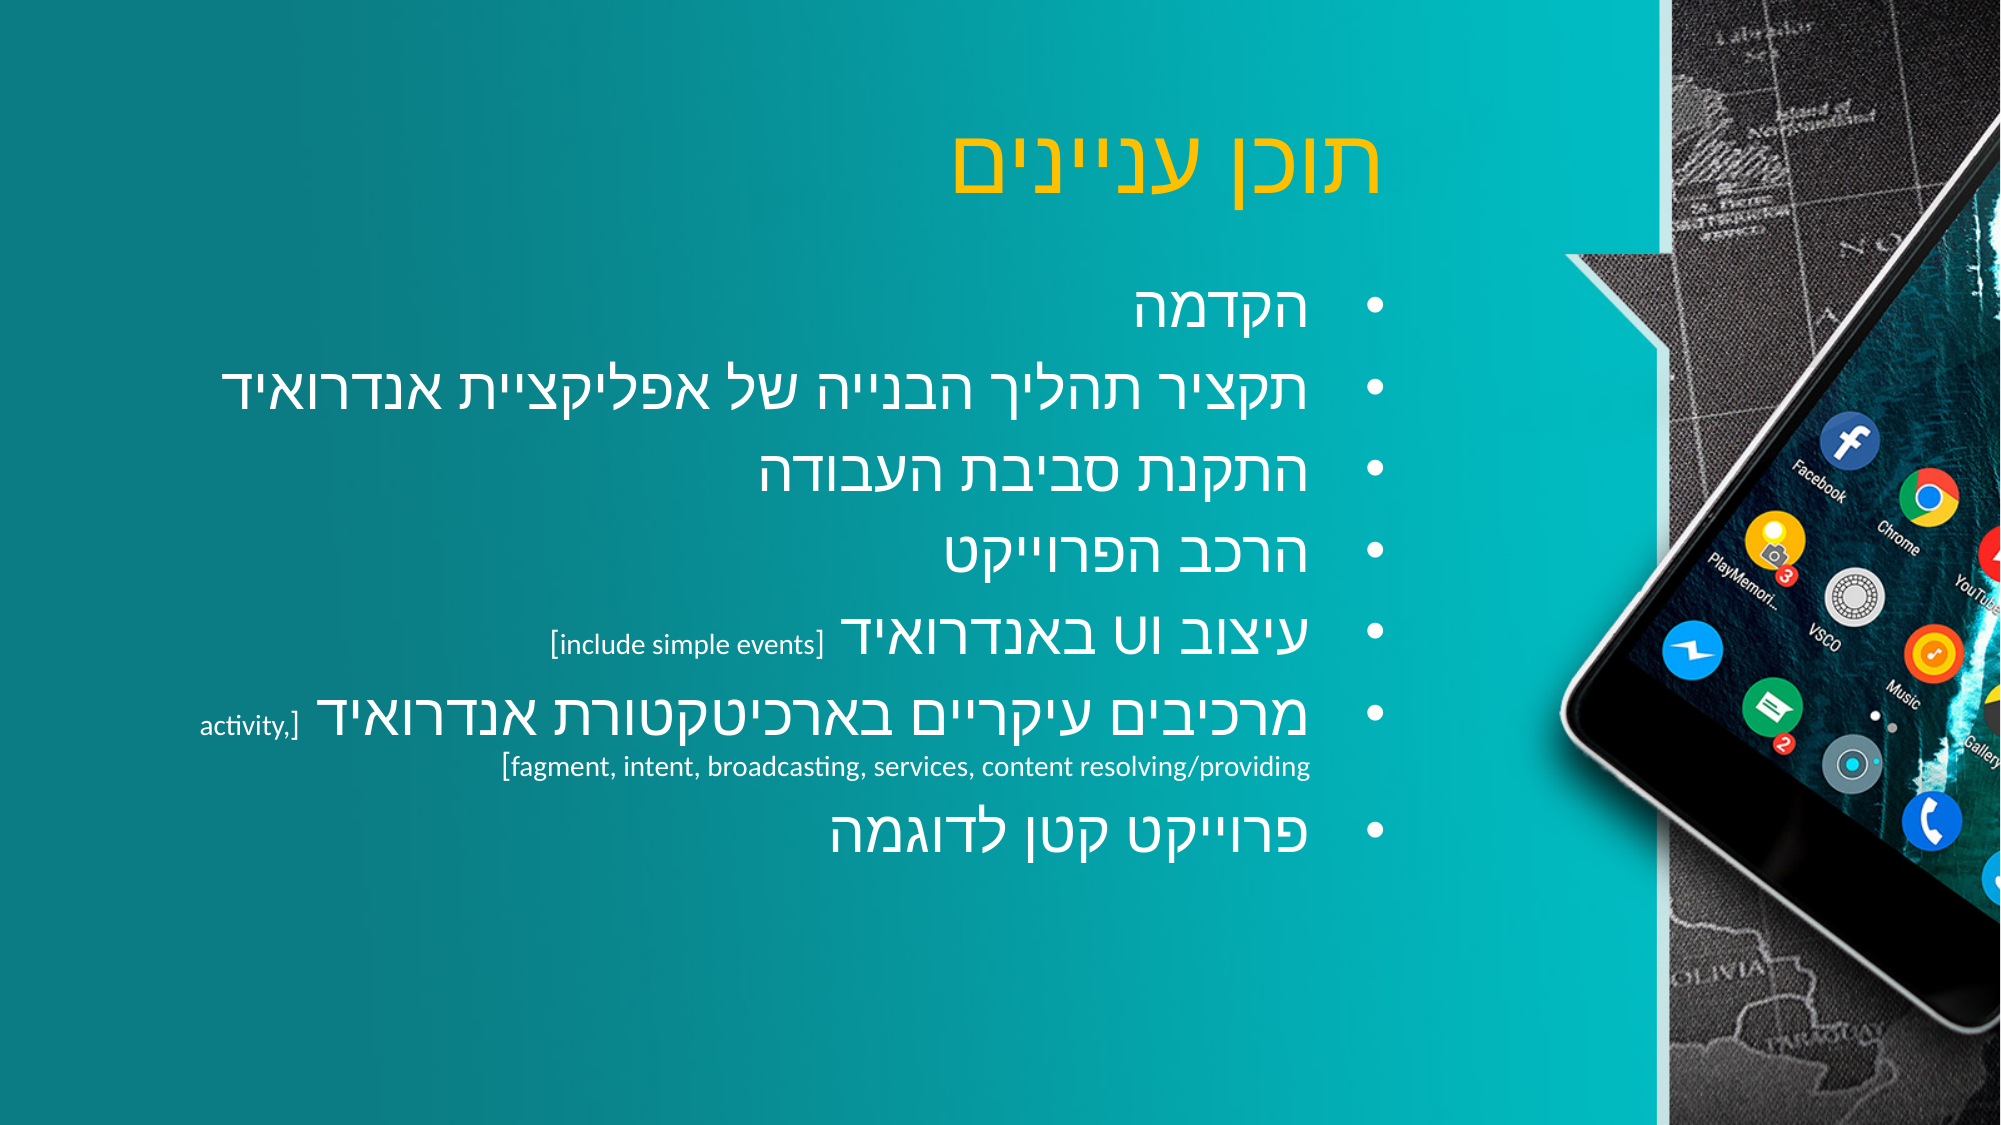

# תוכן עניינים
הקדמה
תקציר תהליך הבנייה של אפליקציית אנדרואיד
התקנת סביבת העבודה
הרכב הפרוייקט
עיצוב UI באנדרואיד [include simple events]
מרכיבים עיקריים בארכיטקטורת אנדרואיד [activity, fagment, intent, broadcasting, services, content resolving/providing]
פרוייקט קטן לדוגמה